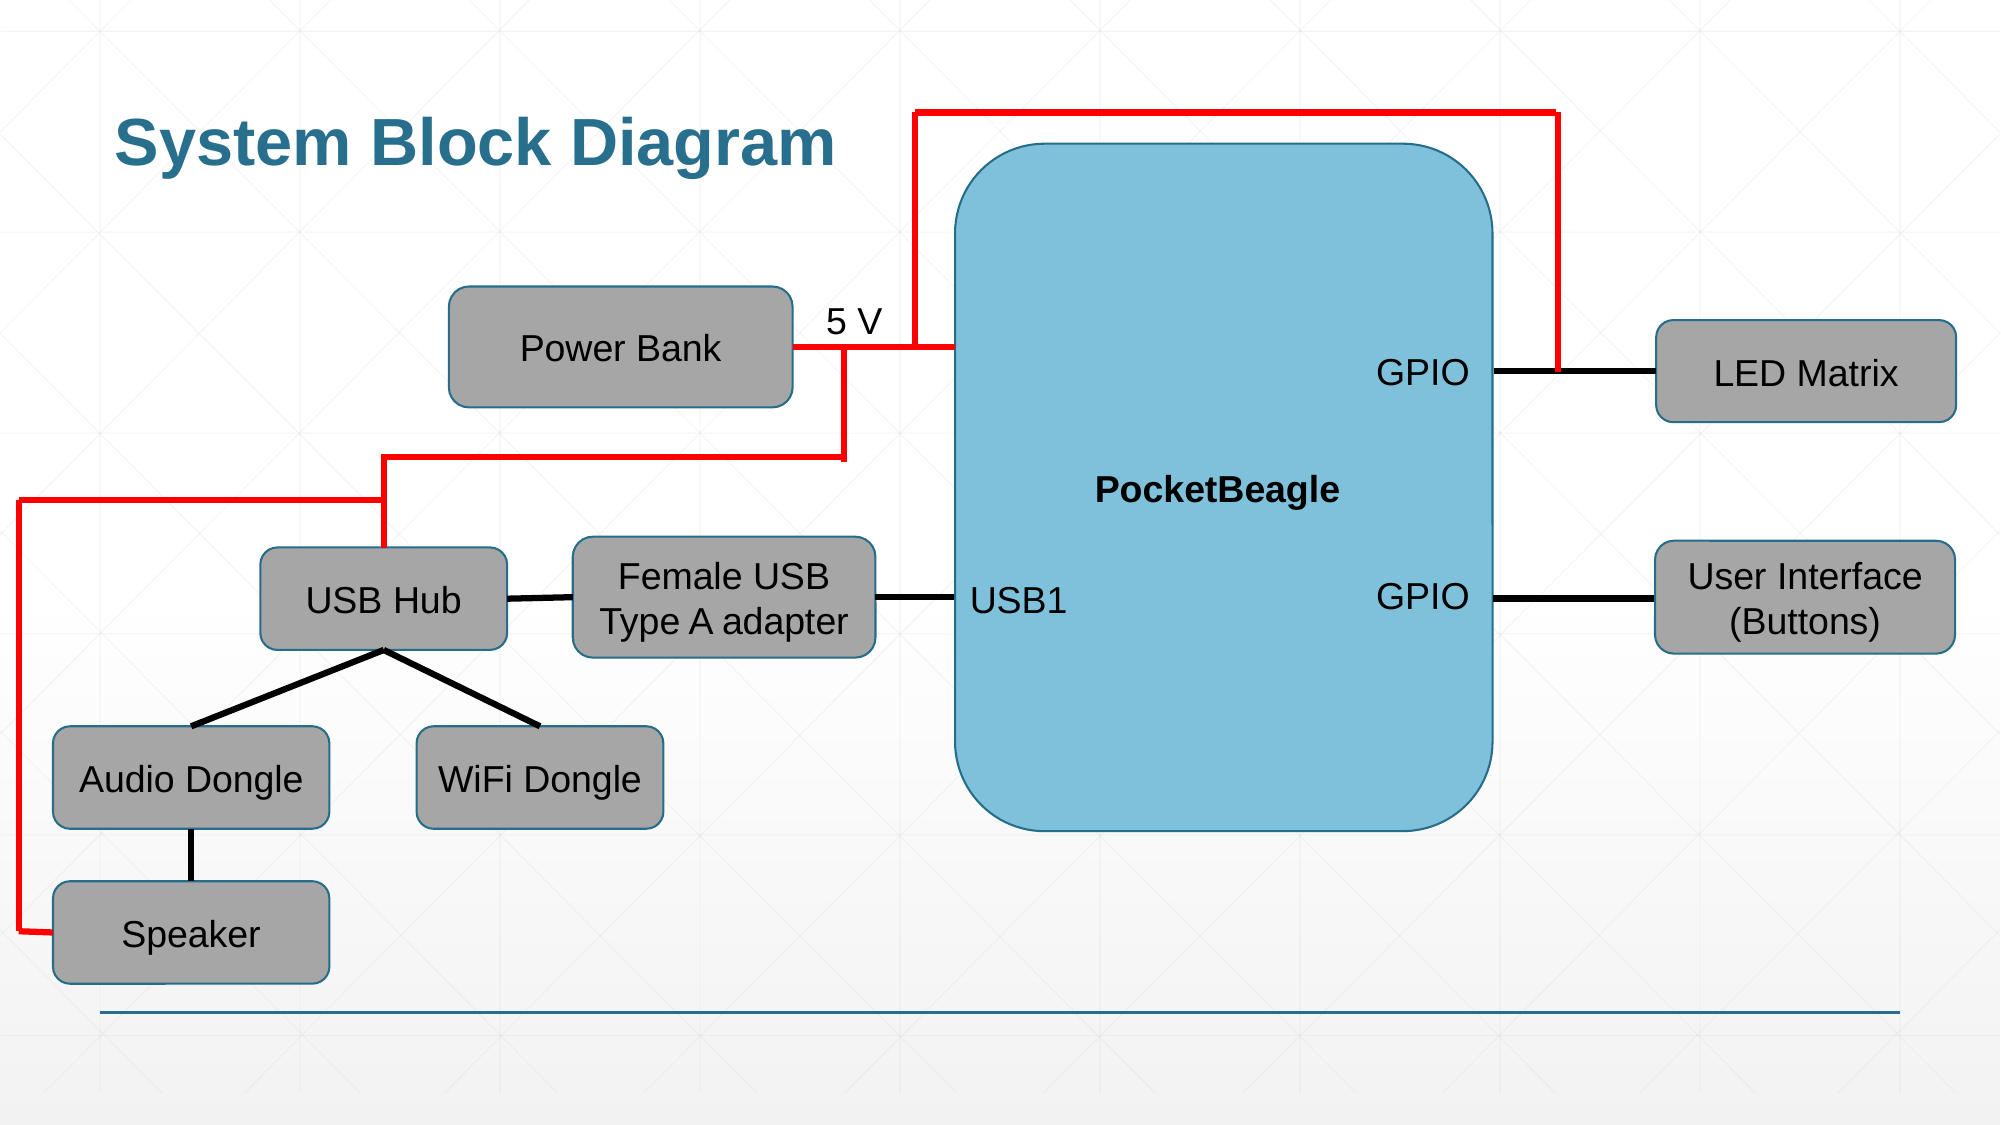

# System Block Diagram

Power Bank
5 V
LED Matrix
GPIO
PocketBeagle
Female USB Type A adapter
User Interface
(Buttons)
USB Hub
GPIO
USB1
Audio Dongle
WiFi Dongle
Speaker